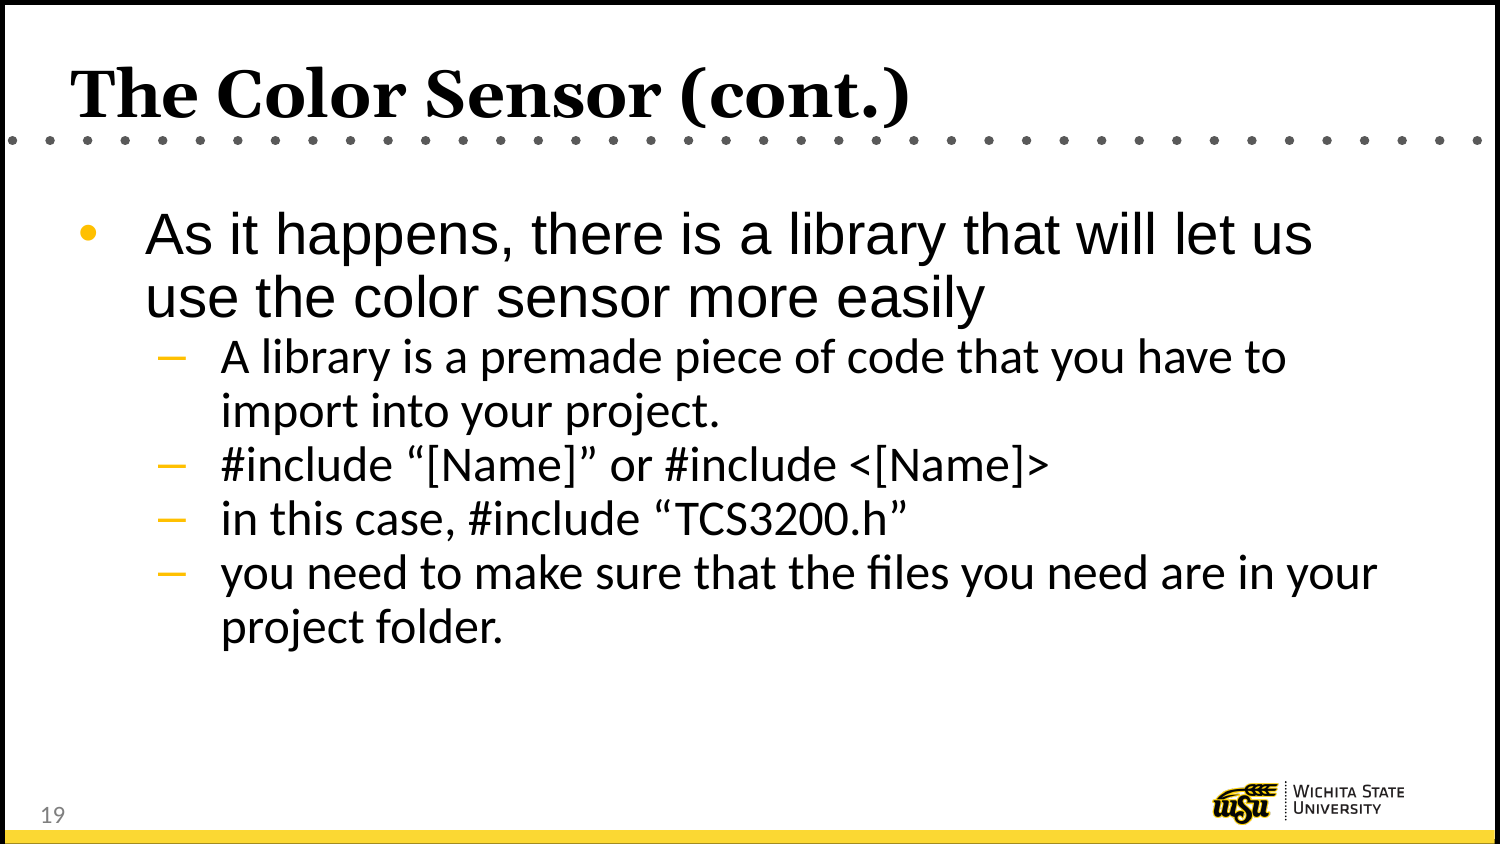

# The Color Sensor (cont.)
As it happens, there is a library that will let us use the color sensor more easily
A library is a premade piece of code that you have to import into your project.
#include “[Name]” or #include <[Name]>
in this case, #include “TCS3200.h”
you need to make sure that the files you need are in your project folder.